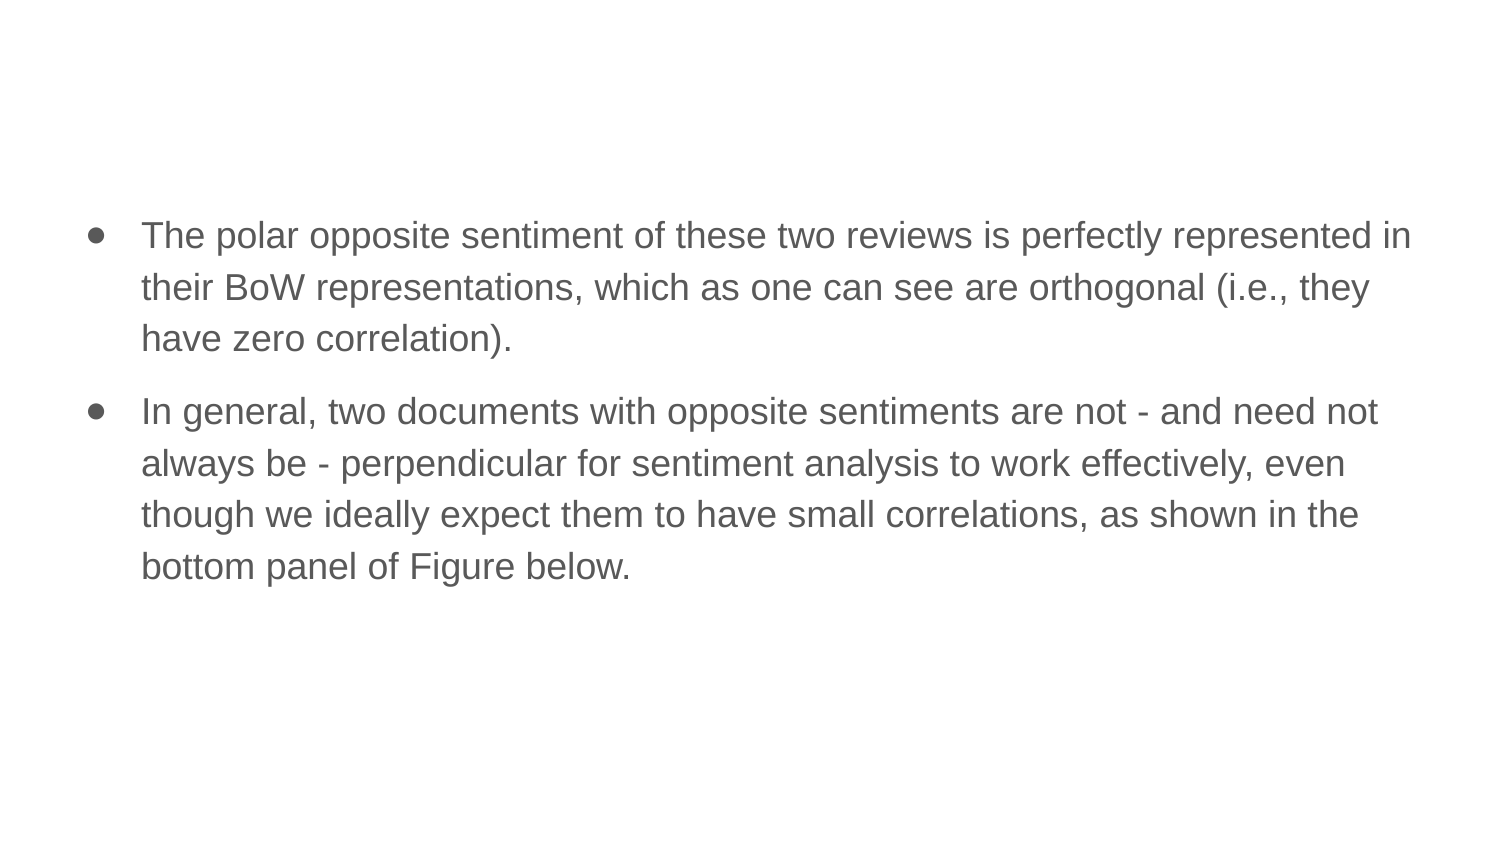

The polar opposite sentiment of these two reviews is perfectly represented in their BoW representations, which as one can see are orthogonal (i.e., they have zero correlation).
In general, two documents with opposite sentiments are not - and need not always be - perpendicular for sentiment analysis to work effectively, even though we ideally expect them to have small correlations, as shown in the bottom panel of Figure below.